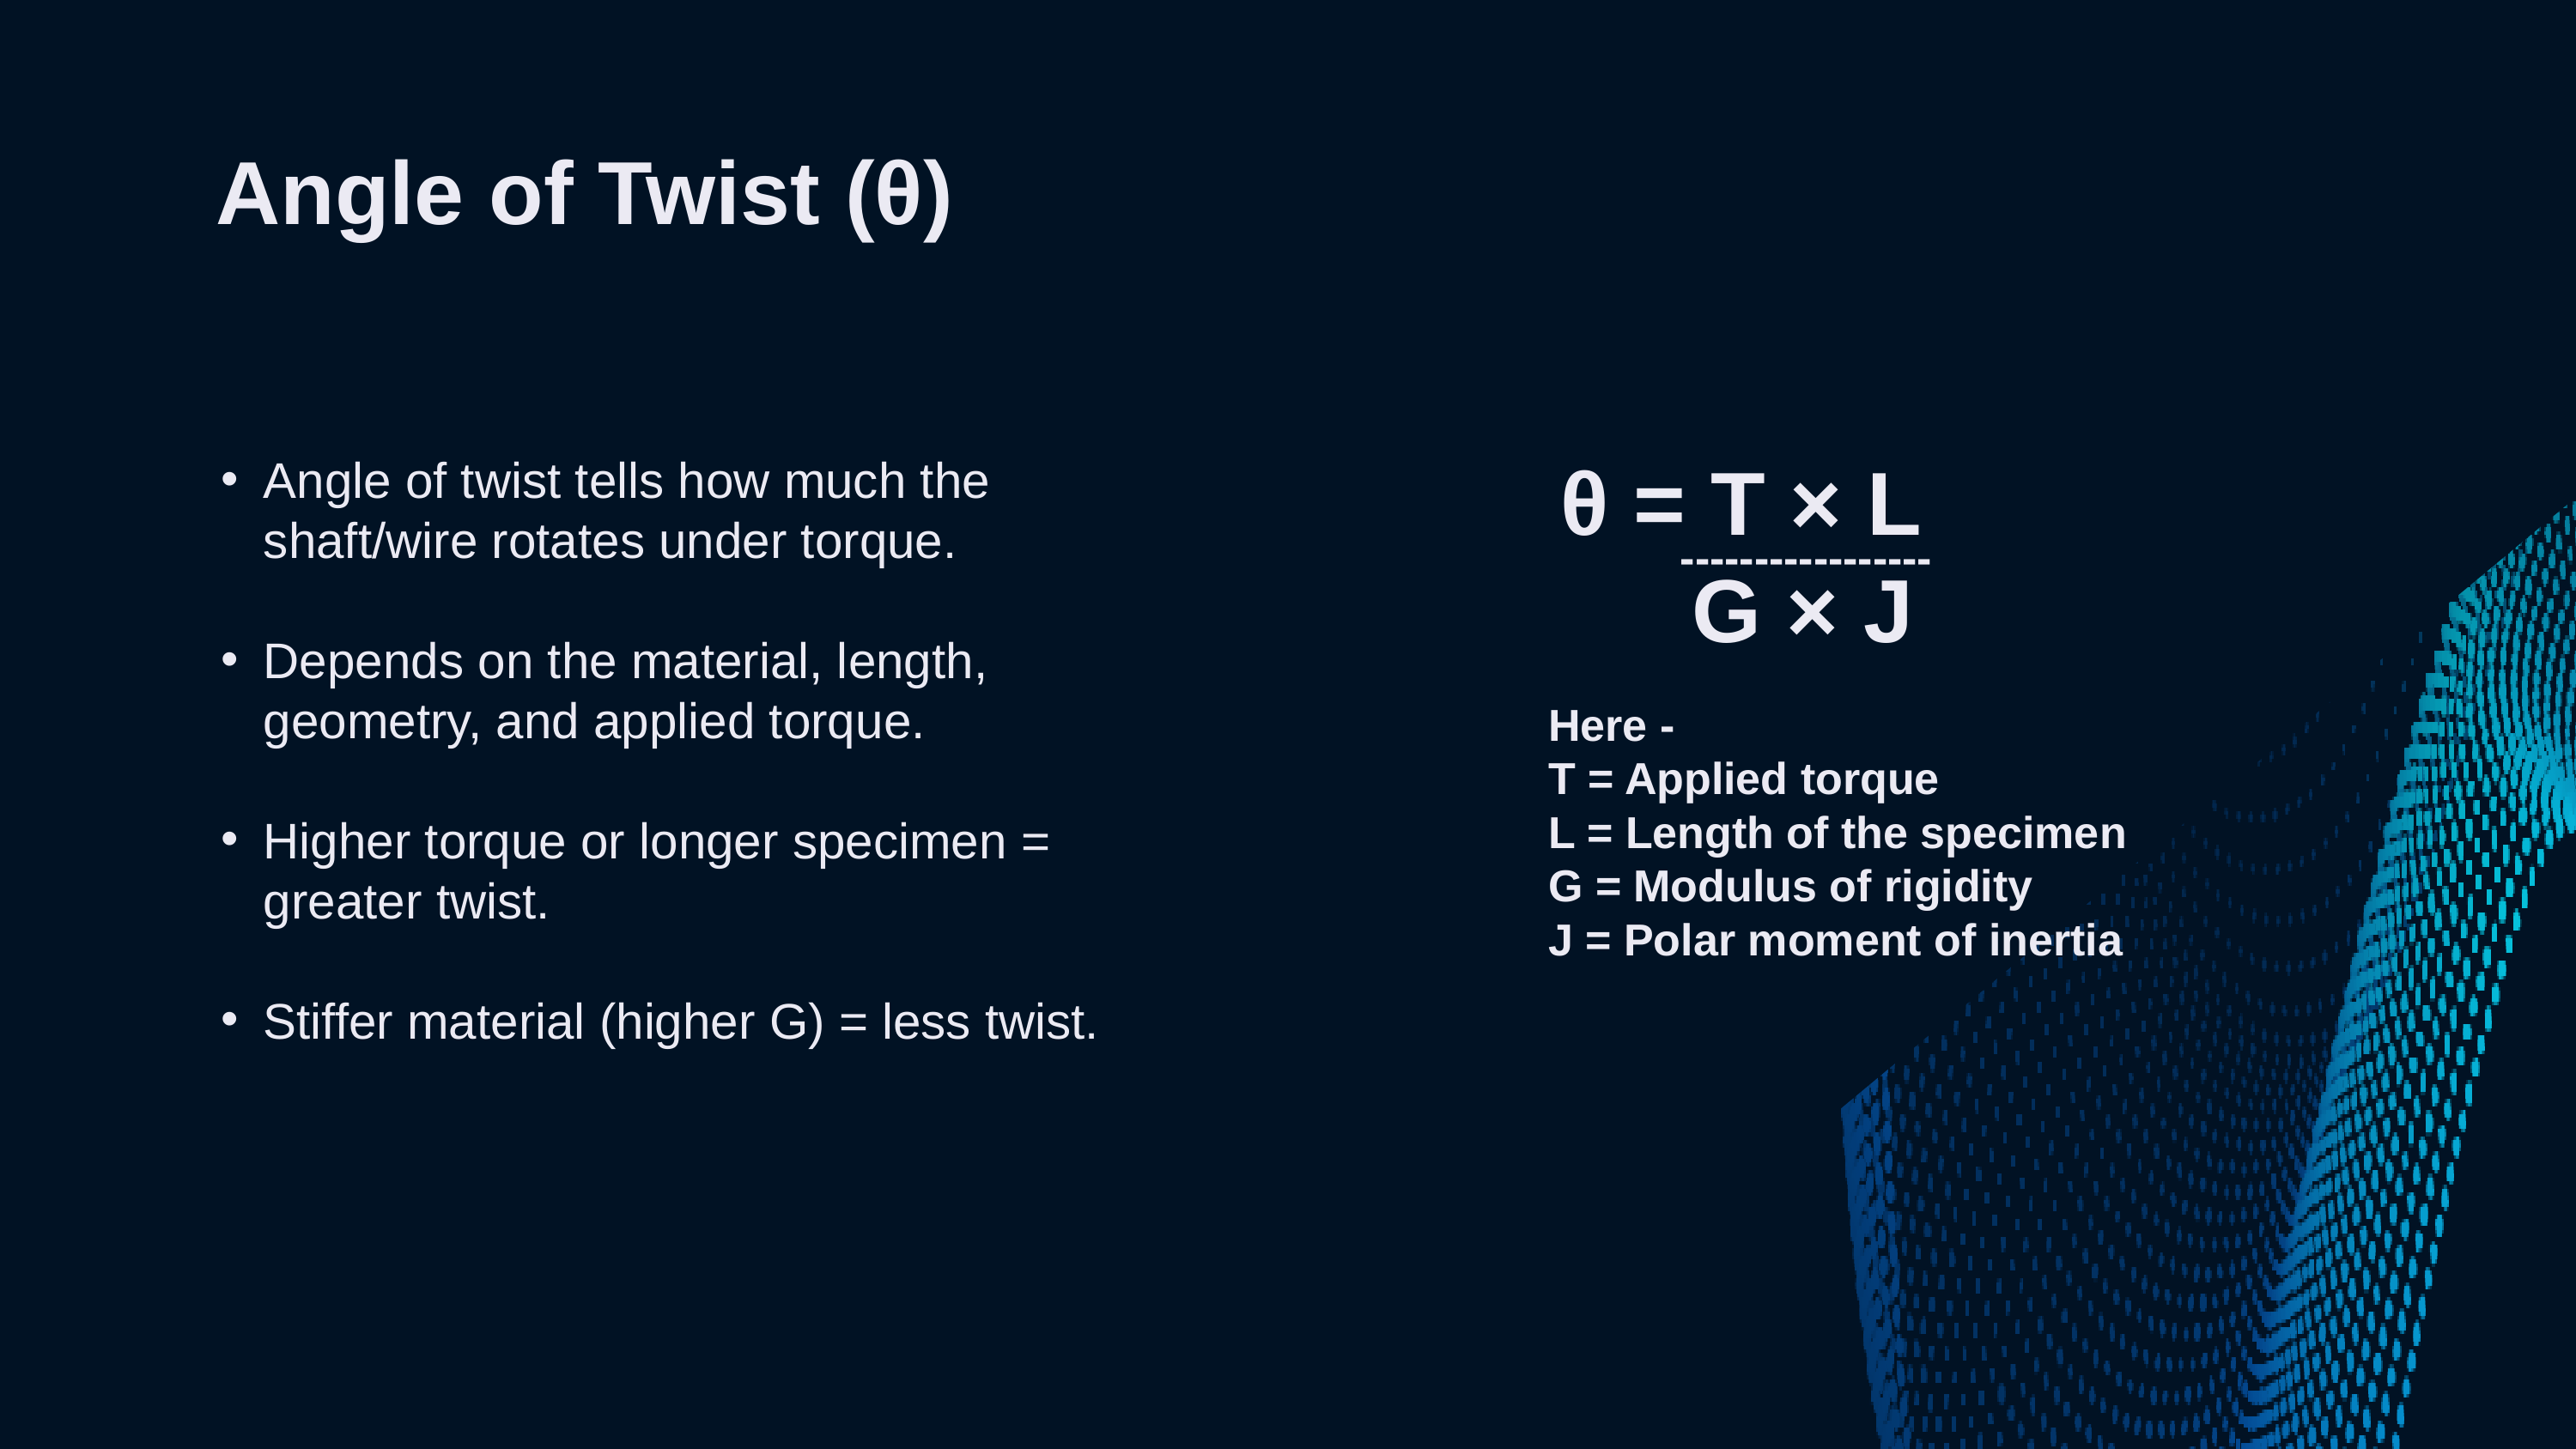

Angle of Twist (θ)
θ = T × L
     G × J
Angle of twist tells how much the shaft/wire rotates under torque.

Depends on the material, length, geometry, and applied torque.

Higher torque or longer specimen = greater twist.

Stiffer material (higher G) = less twist.

-----------------

Here -
T = Applied torque
L = Length of the specimen
G = Modulus of rigidity
J = Polar moment of inertia